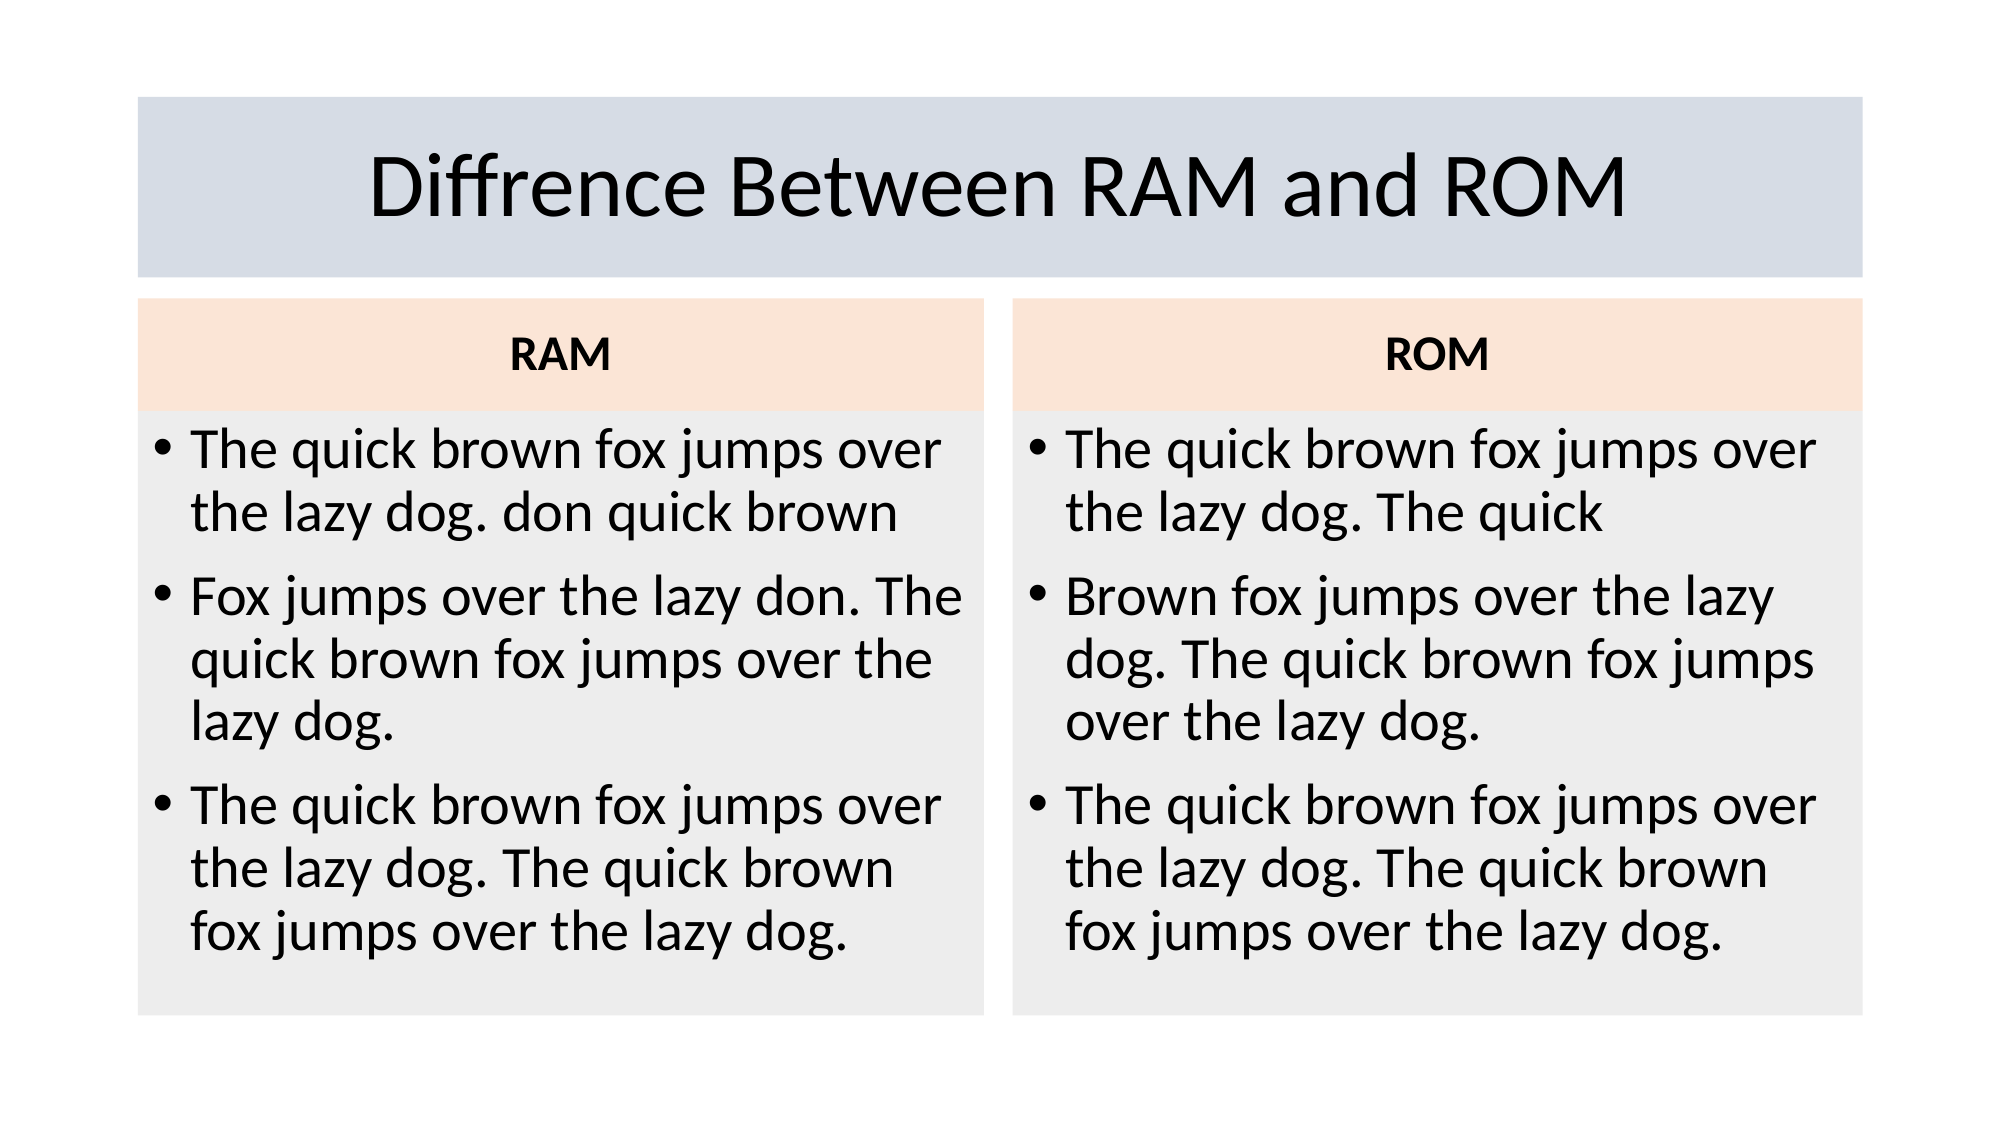

# Diffrence Between RAM and ROM
RAM
ROM
The quick brown fox jumps over the lazy dog. don quick brown
Fox jumps over the lazy don. The quick brown fox jumps over the lazy dog.
The quick brown fox jumps over the lazy dog. The quick brown fox jumps over the lazy dog.
The quick brown fox jumps over the lazy dog. The quick
Brown fox jumps over the lazy dog. The quick brown fox jumps over the lazy dog.
The quick brown fox jumps over the lazy dog. The quick brown fox jumps over the lazy dog.